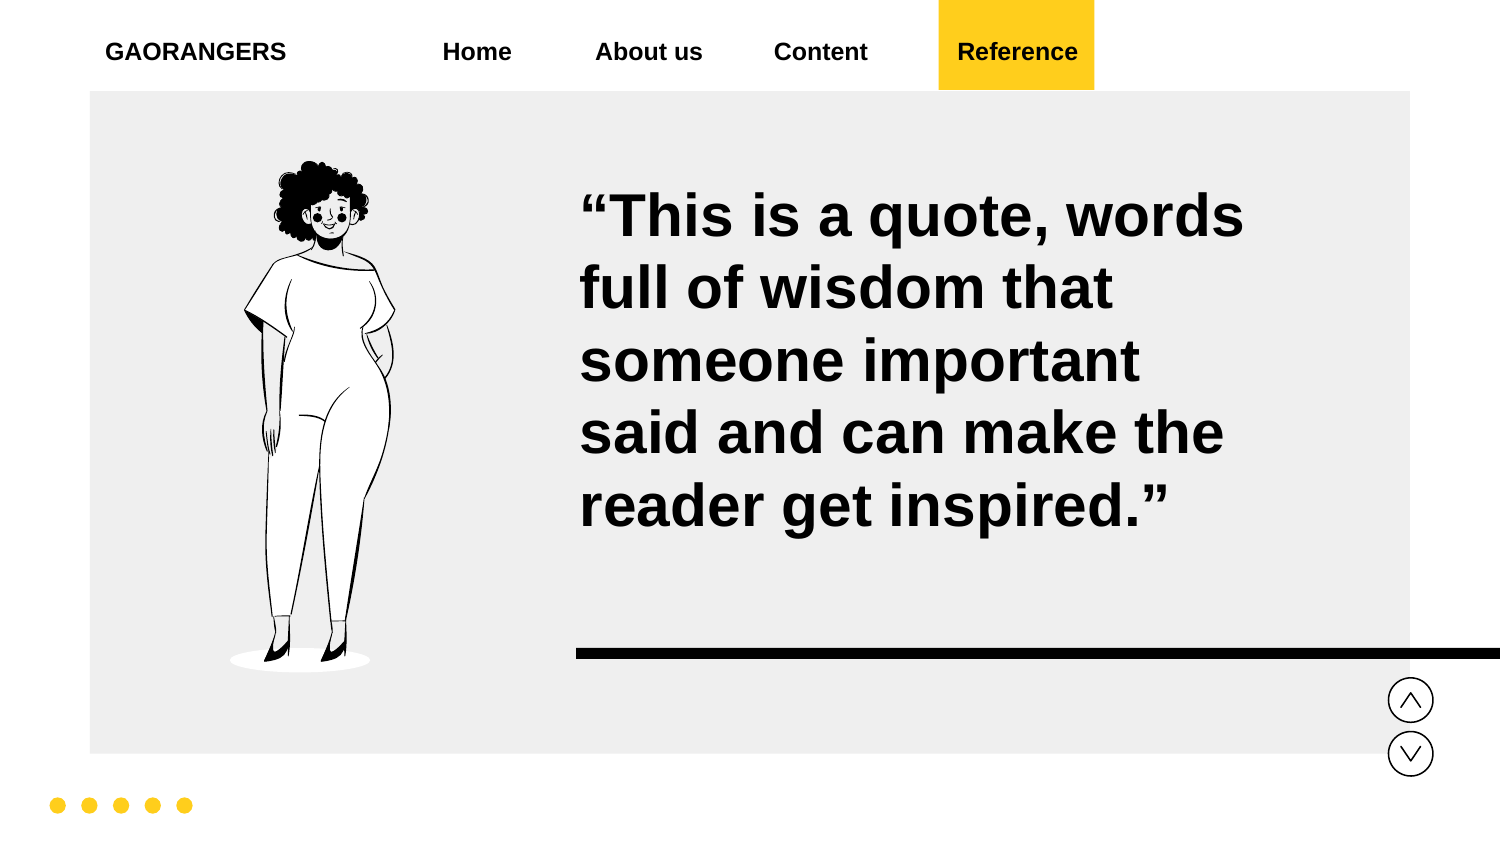

GAORANGERS
Home
About us
Content
Reference

# “This is a quote, words full of wisdom that someone important said and can make the reader get inspired.”